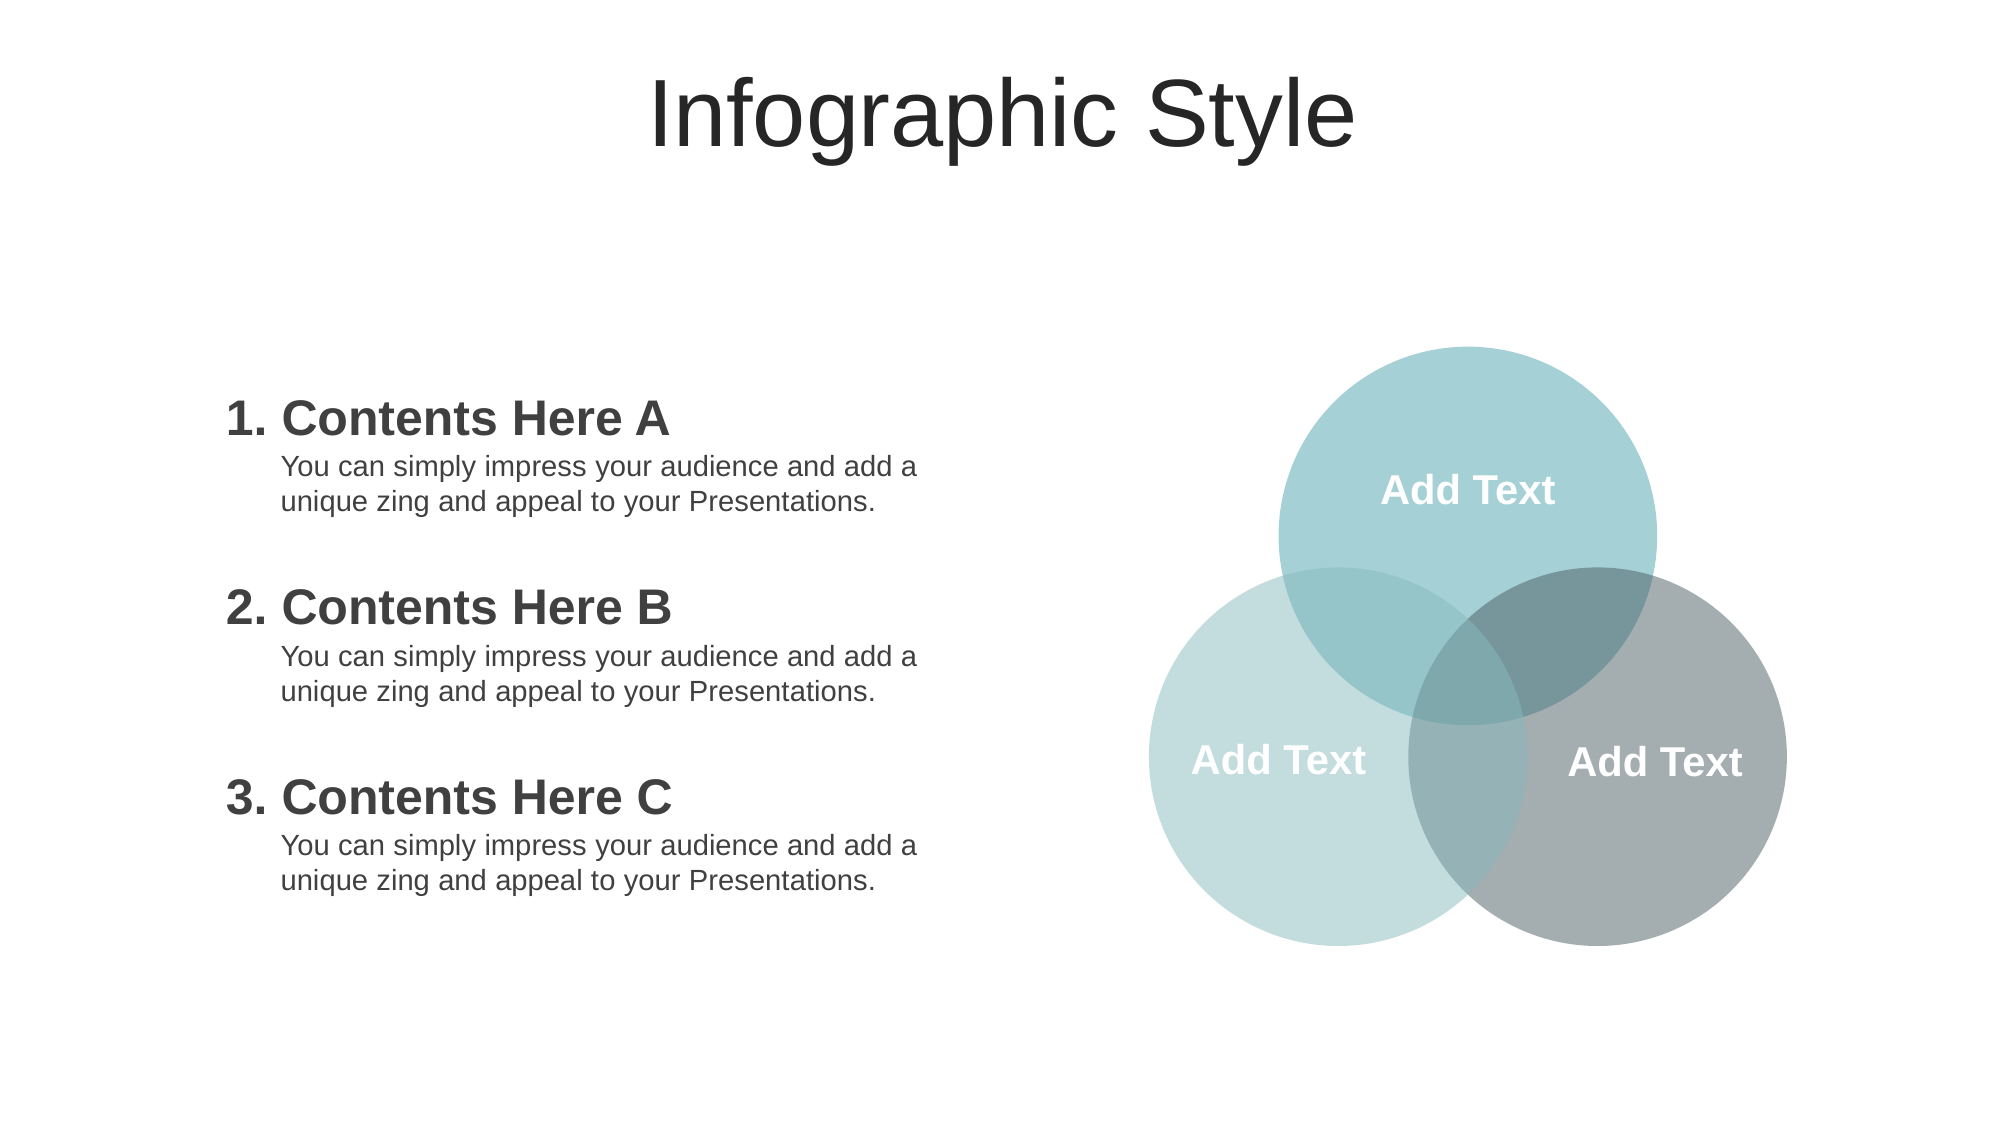

Infographic Style

Add Text
Add Text
Add Text
1. Contents Here A
You can simply impress your audience and add a unique zing and appeal to your Presentations.
2. Contents Here B
You can simply impress your audience and add a unique zing and appeal to your Presentations.
3. Contents Here C
You can simply impress your audience and add a unique zing and appeal to your Presentations.